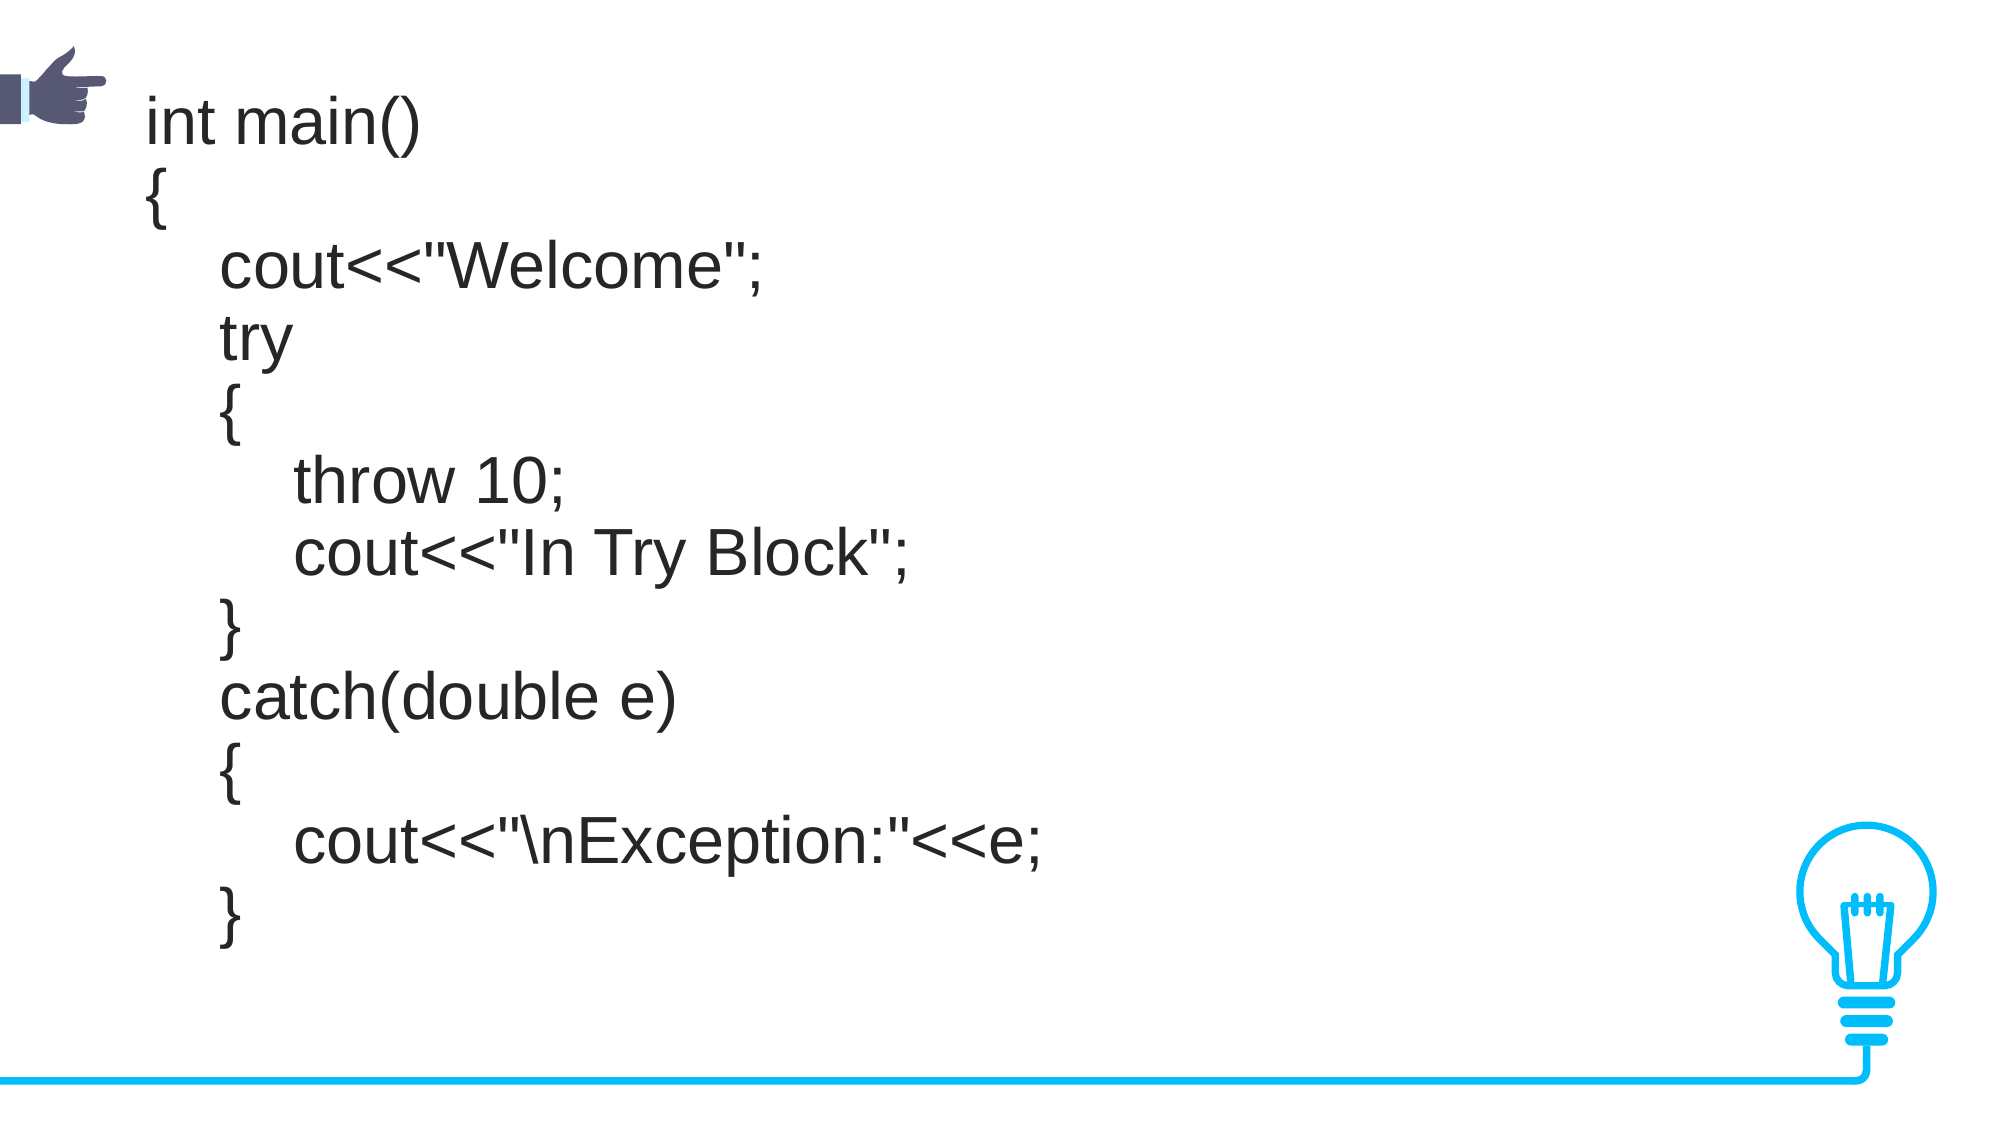

int main()
{
    cout<<"Welcome";
    try
    {
        throw 10;
        cout<<"In Try Block";
    }
    catch(double e)
    {
        cout<<"\nException:"<<e;
    }